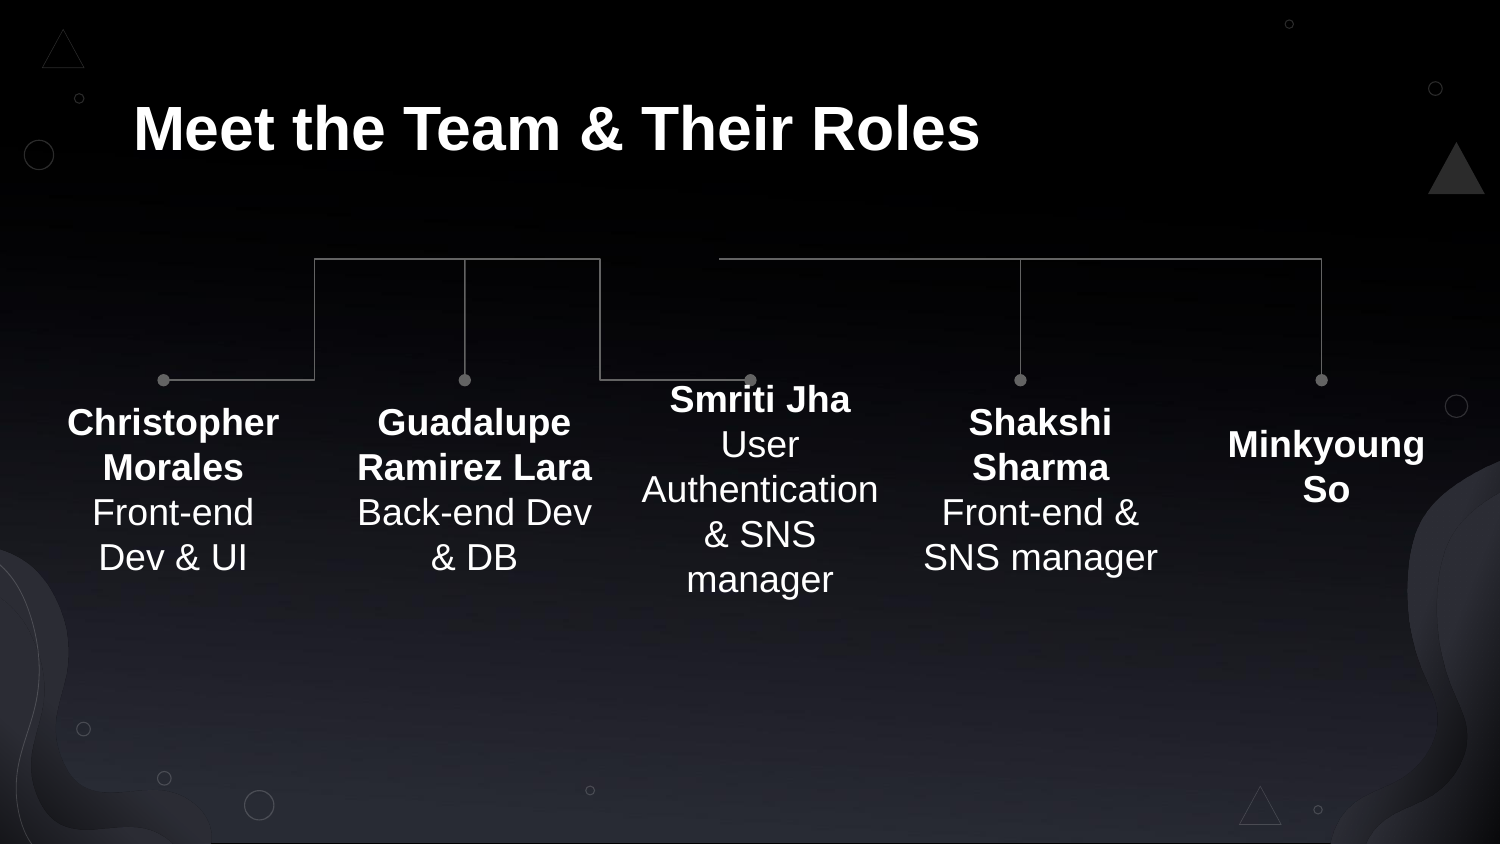

# Meet the Team & Their Roles
Christopher Morales
Front-end Dev & UI
Guadalupe Ramirez Lara
Back-end Dev & DB
Smriti Jha
User Authentication & SNS manager
Shakshi Sharma
Front-end & SNS manager
Minkyoung So